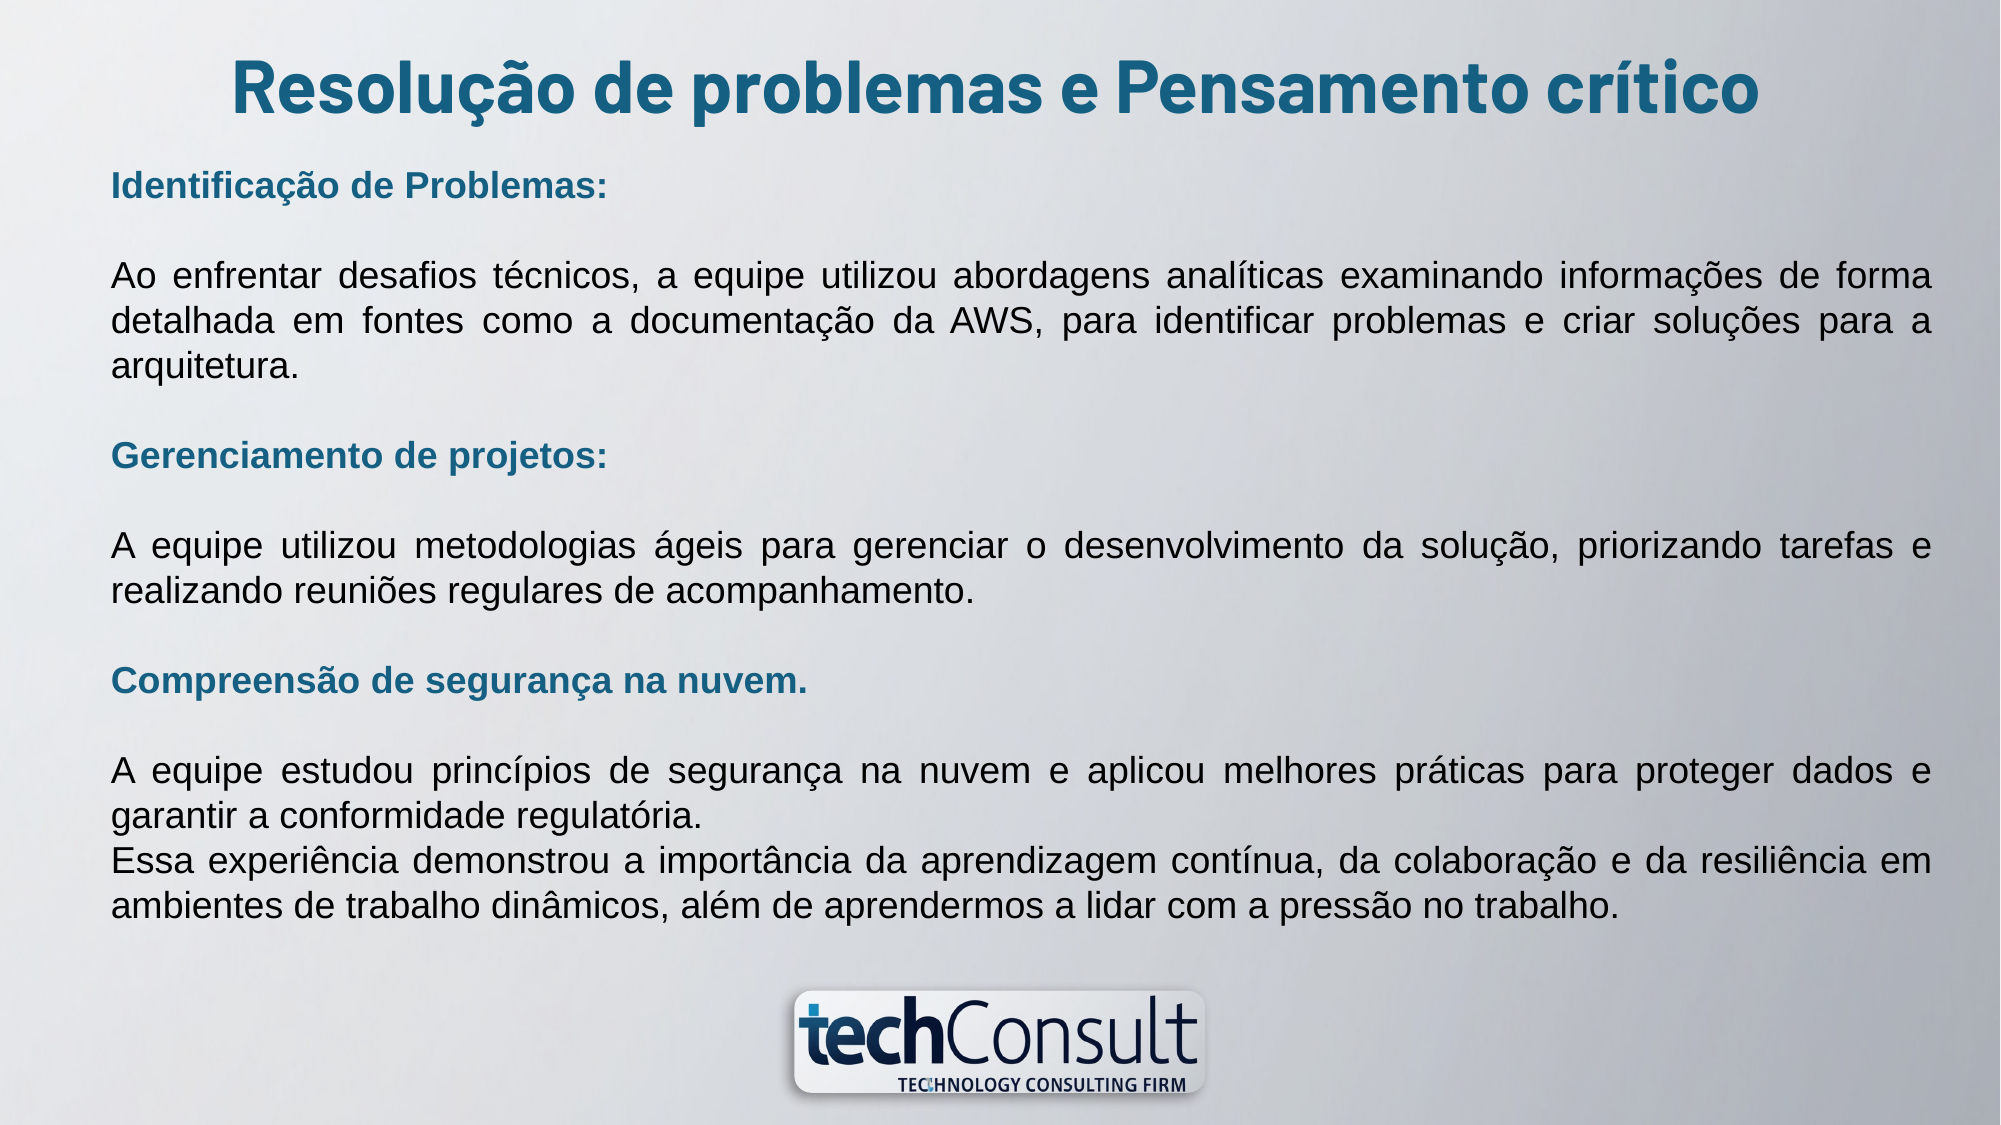

Resolução de problemas e Pensamento crítico

Identificação de Problemas:

Ao enfrentar desafios técnicos, a equipe utilizou abordagens analíticas examinando informações de forma detalhada em fontes como a documentação da AWS, para identificar problemas e criar soluções para a arquitetura.

Gerenciamento de projetos:

A equipe utilizou metodologias ágeis para gerenciar o desenvolvimento da solução, priorizando tarefas e realizando reuniões regulares de acompanhamento.

Compreensão de segurança na nuvem.

A equipe estudou princípios de segurança na nuvem e aplicou melhores práticas para proteger dados e garantir a conformidade regulatória.
Essa experiência demonstrou a importância da aprendizagem contínua, da colaboração e da resiliência em ambientes de trabalho dinâmicos, além de aprendermos a lidar com a pressão no trabalho.